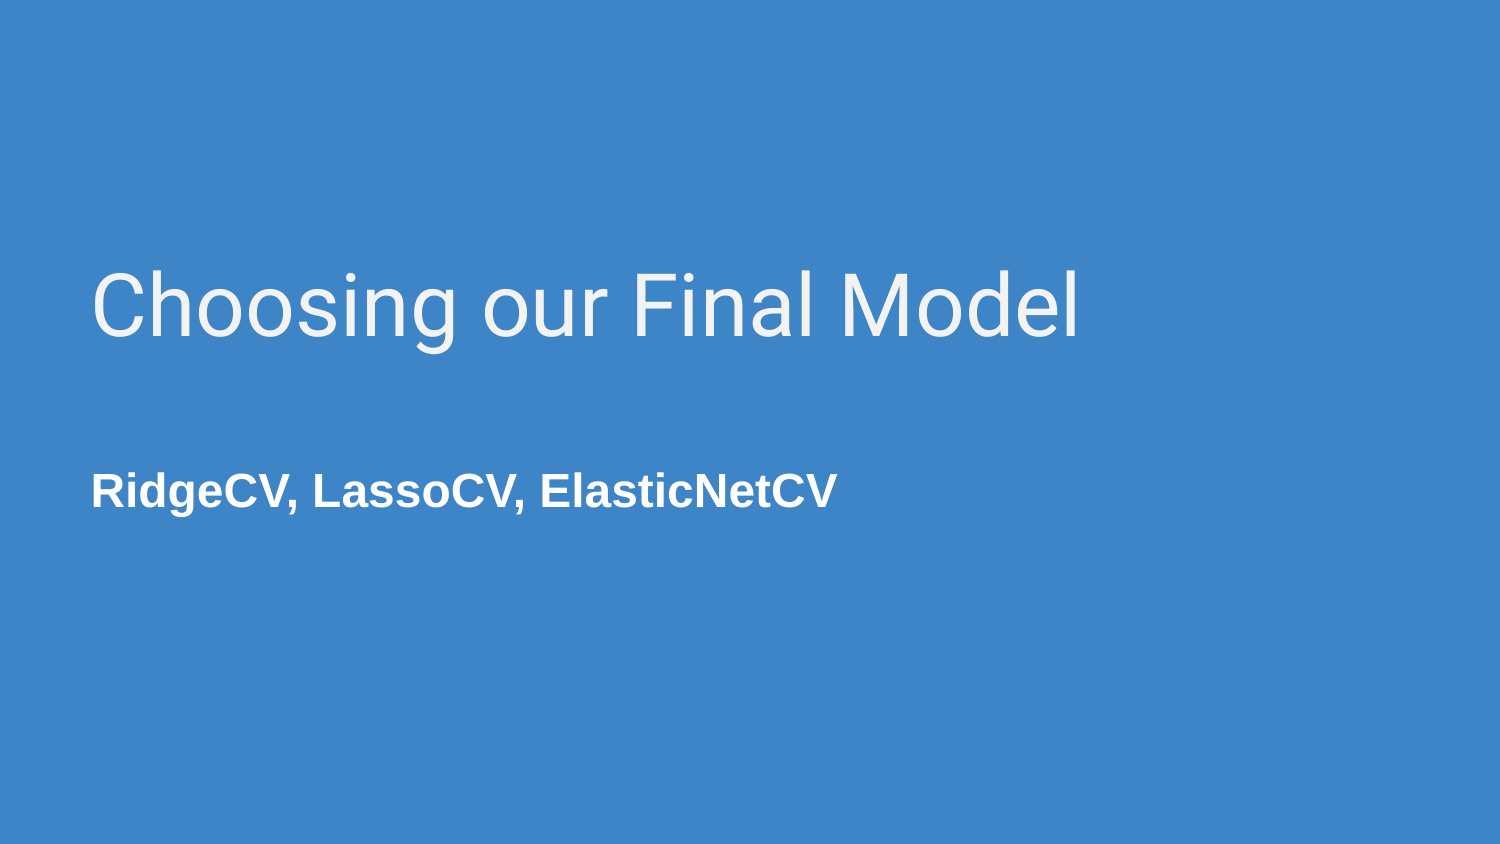

# Choosing our Final Model

RidgeCV, LassoCV, ElasticNetCV